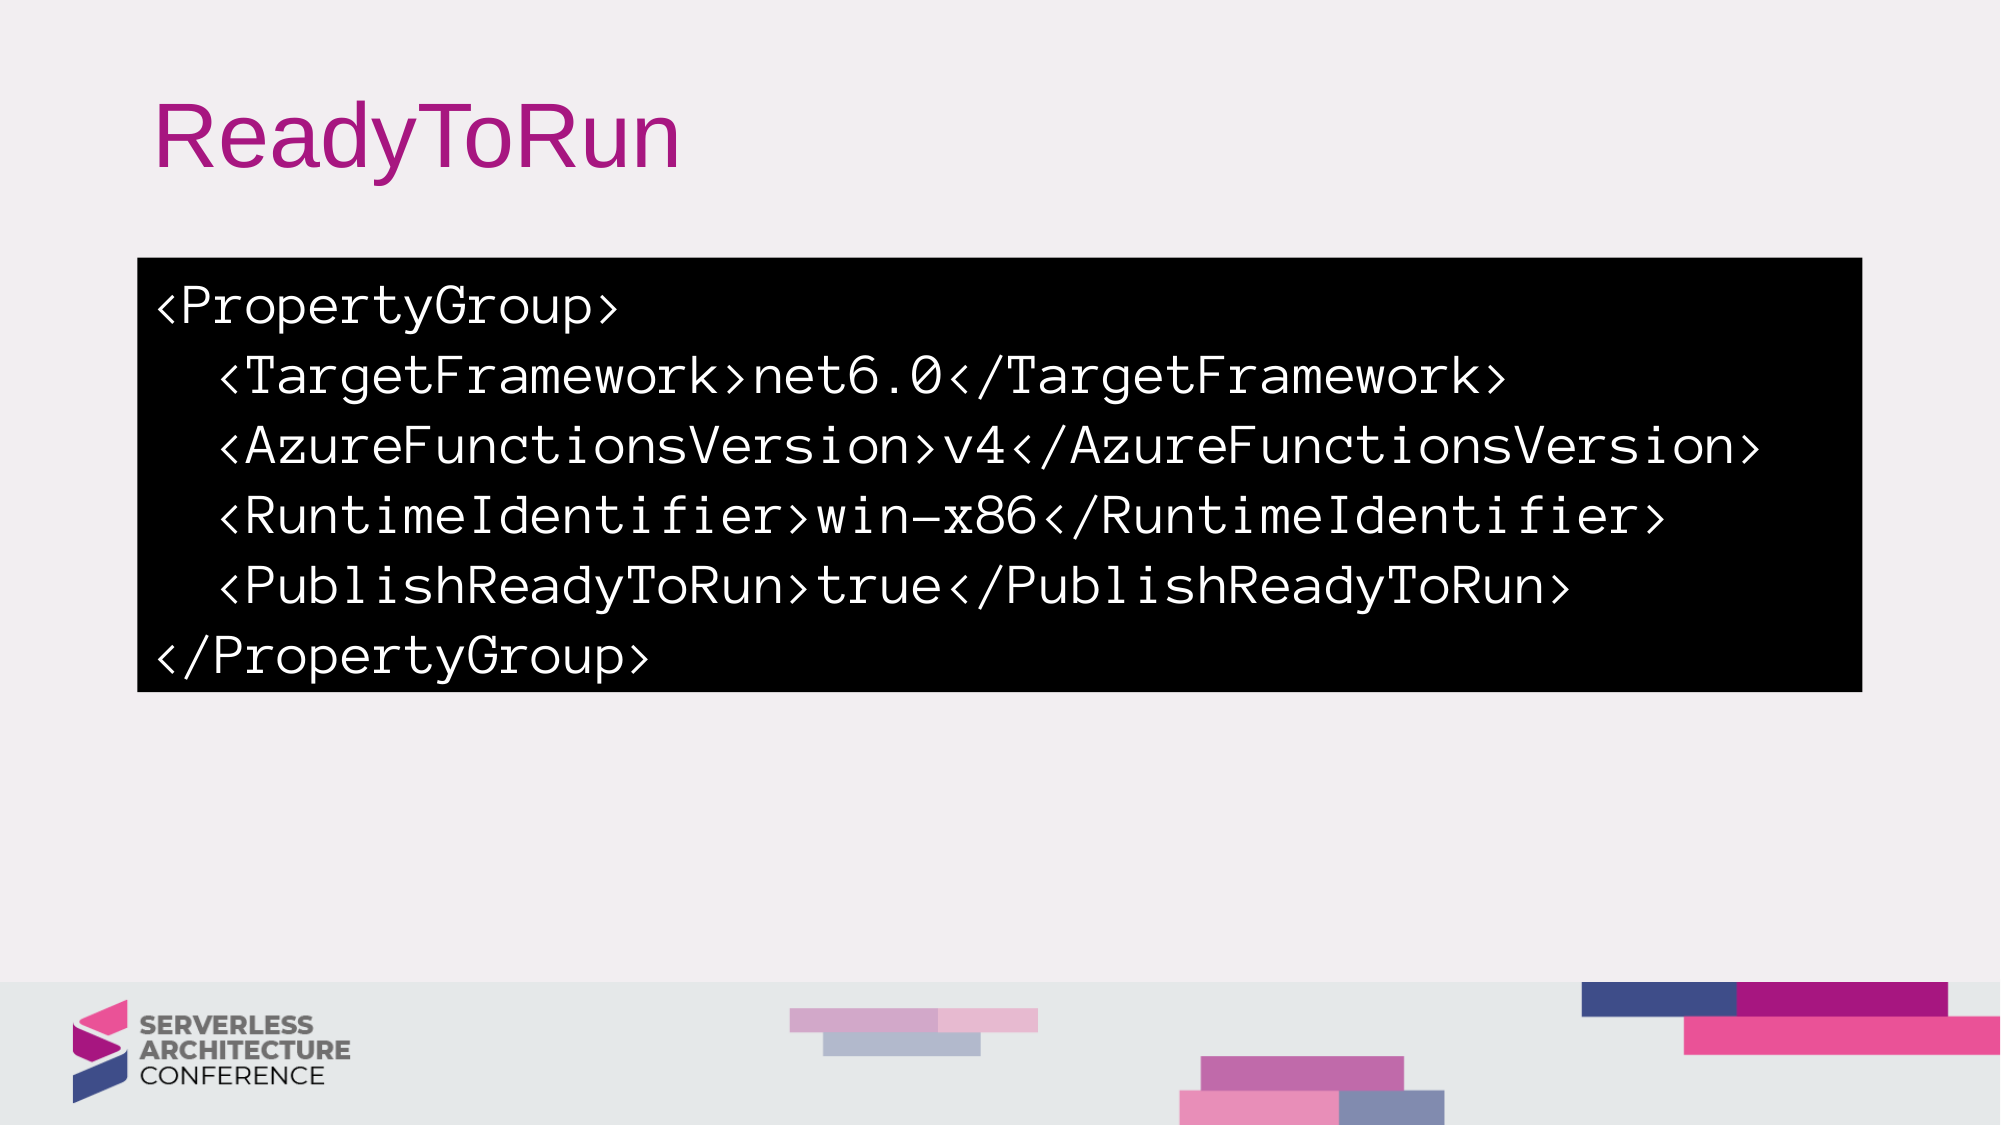

# ReadyToRun
<PropertyGroup>
  <TargetFramework>net6.0</TargetFramework>
  <AzureFunctionsVersion>v4</AzureFunctionsVersion>
  <RuntimeIdentifier>win-x86</RuntimeIdentifier>
  <PublishReadyToRun>true</PublishReadyToRun>
</PropertyGroup>